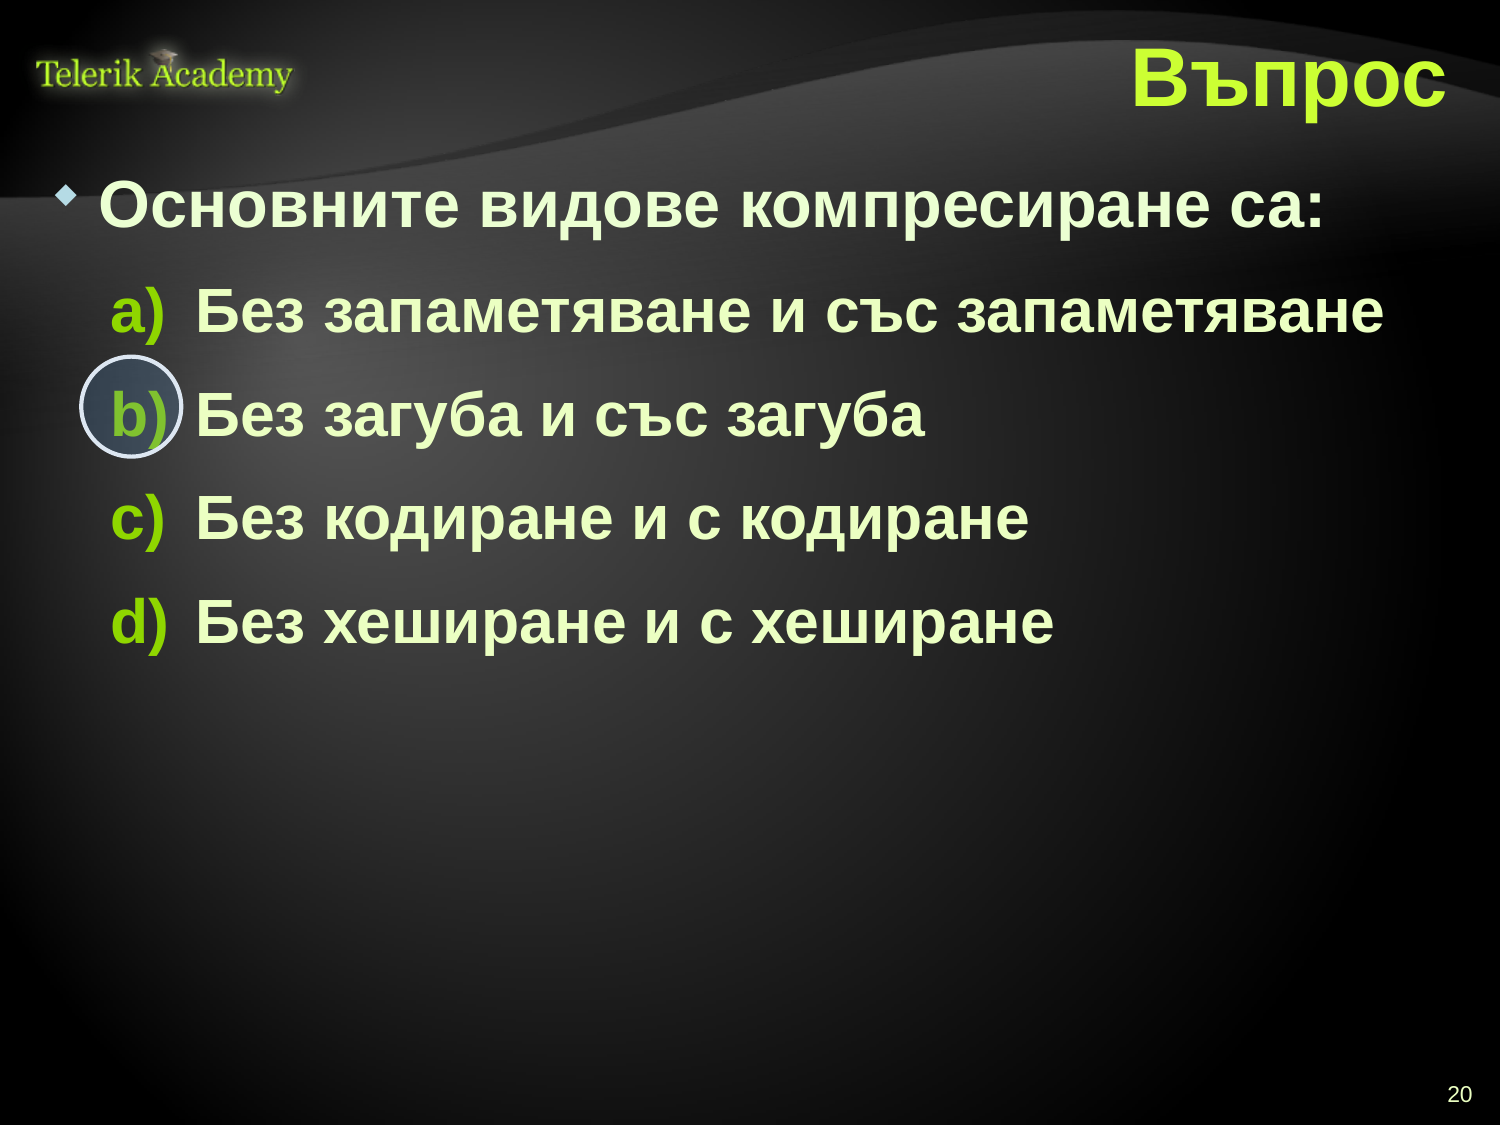

# Въпрос
Основните видове компресиране са:
Без запаметяване и със запаметяване
Без загуба и със загуба
Без кодиране и с кодиране
Без хеширане и с хеширане

20